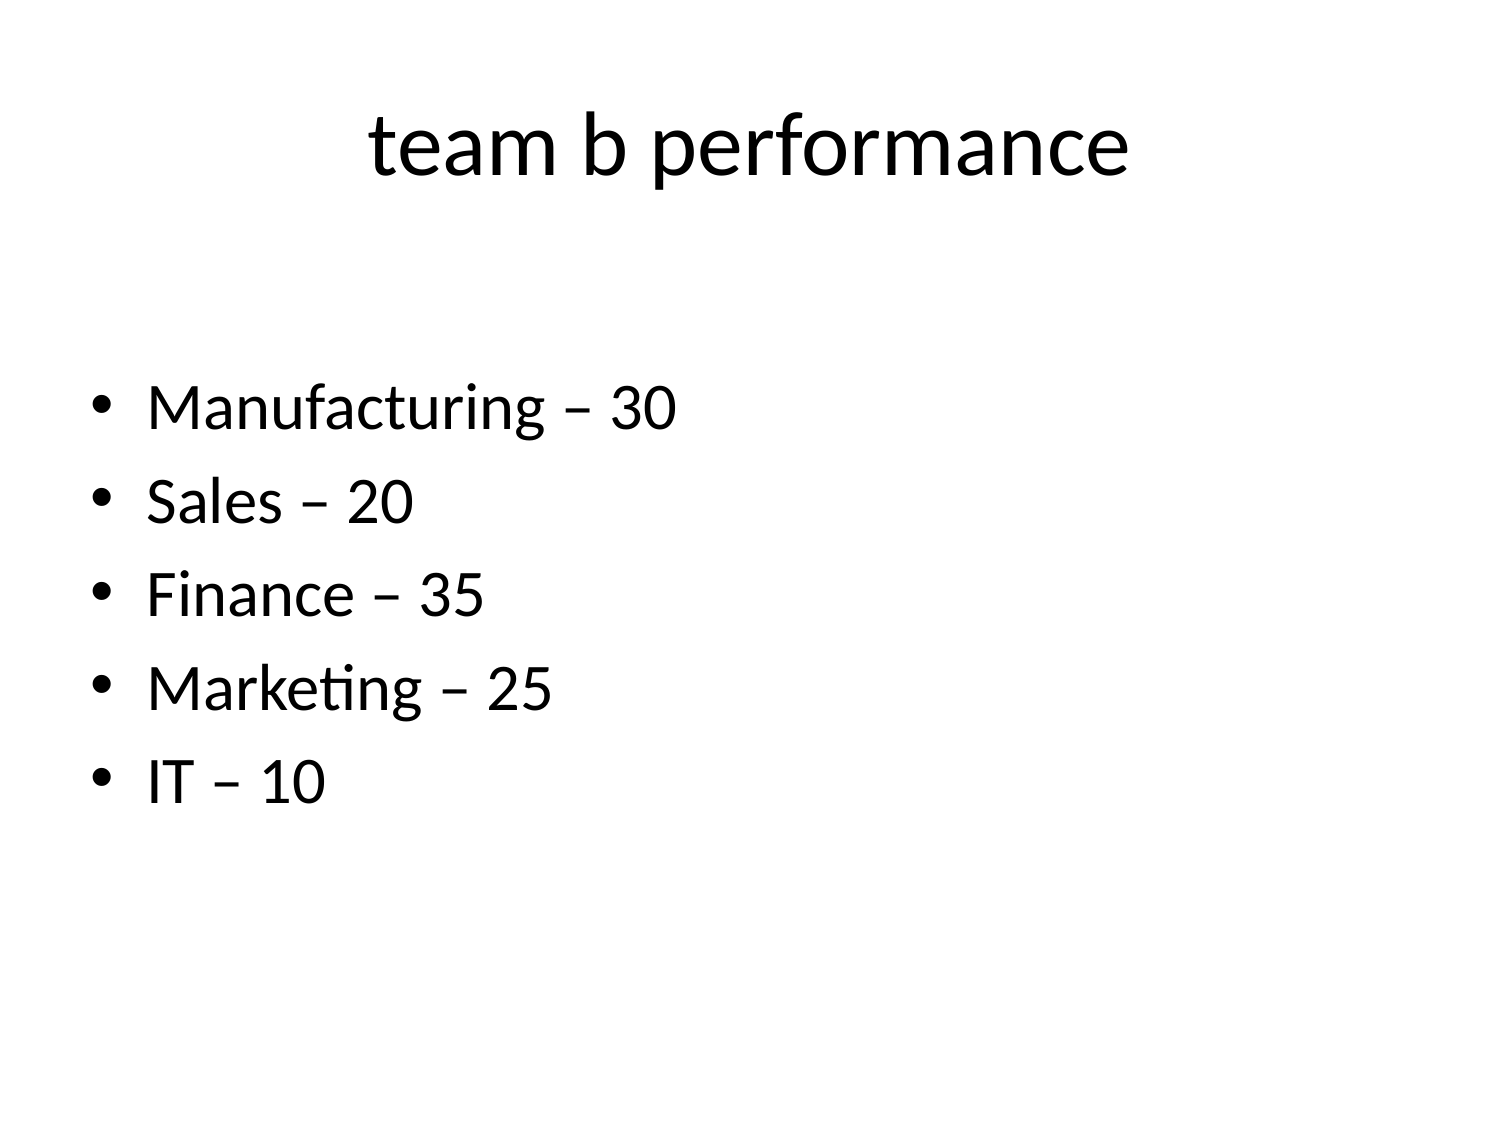

# team b performance

Manufacturing – 30
Sales – 20
Finance – 35
Marketing – 25
IT – 10